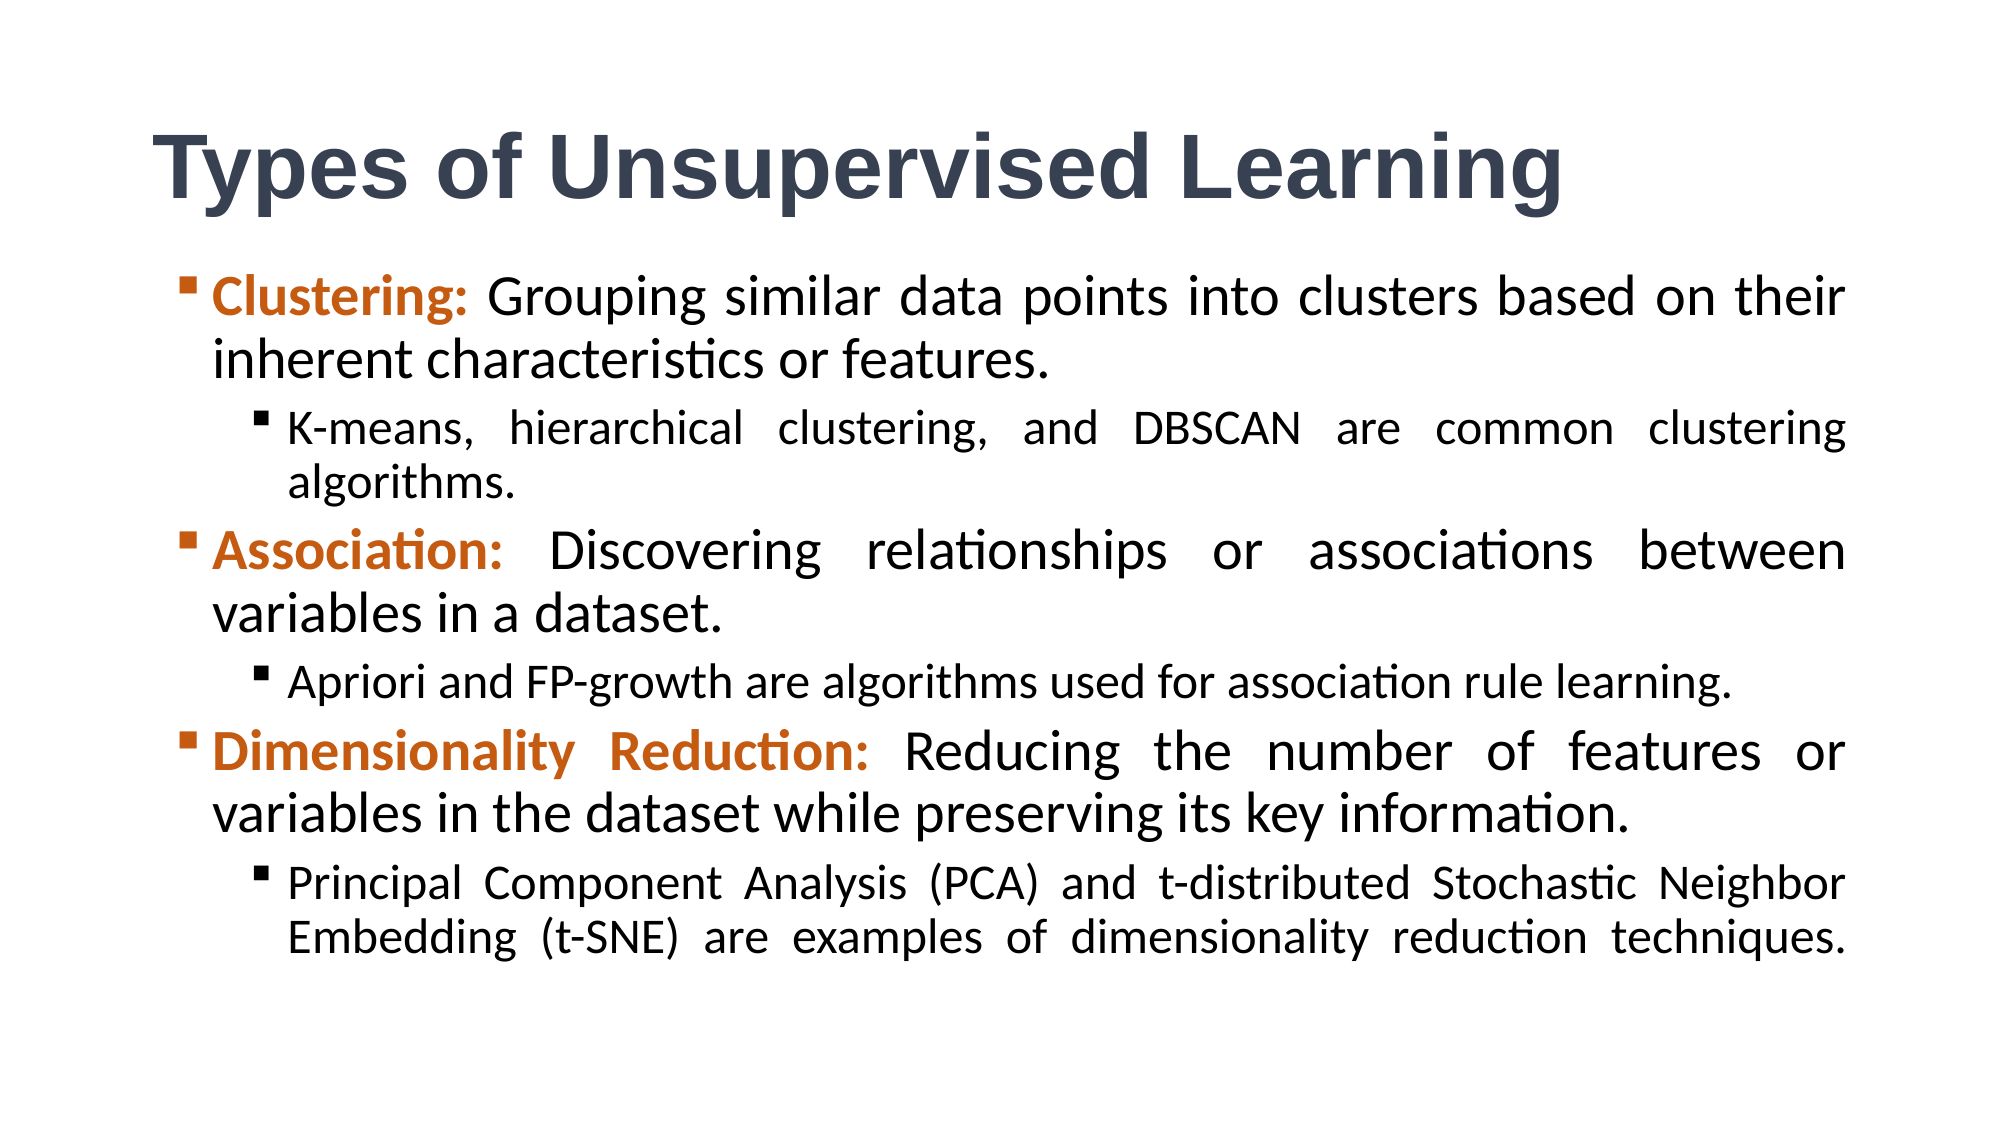

# Types of Unsupervised Learning
Clustering: Grouping similar data points into clusters based on their inherent characteristics or features.
K-means, hierarchical clustering, and DBSCAN are common clustering algorithms.
Association: Discovering relationships or associations between variables in a dataset.
Apriori and FP-growth are algorithms used for association rule learning.
Dimensionality Reduction: Reducing the number of features or variables in the dataset while preserving its key information.
Principal Component Analysis (PCA) and t-distributed Stochastic Neighbor Embedding (t-SNE) are examples of dimensionality reduction techniques.